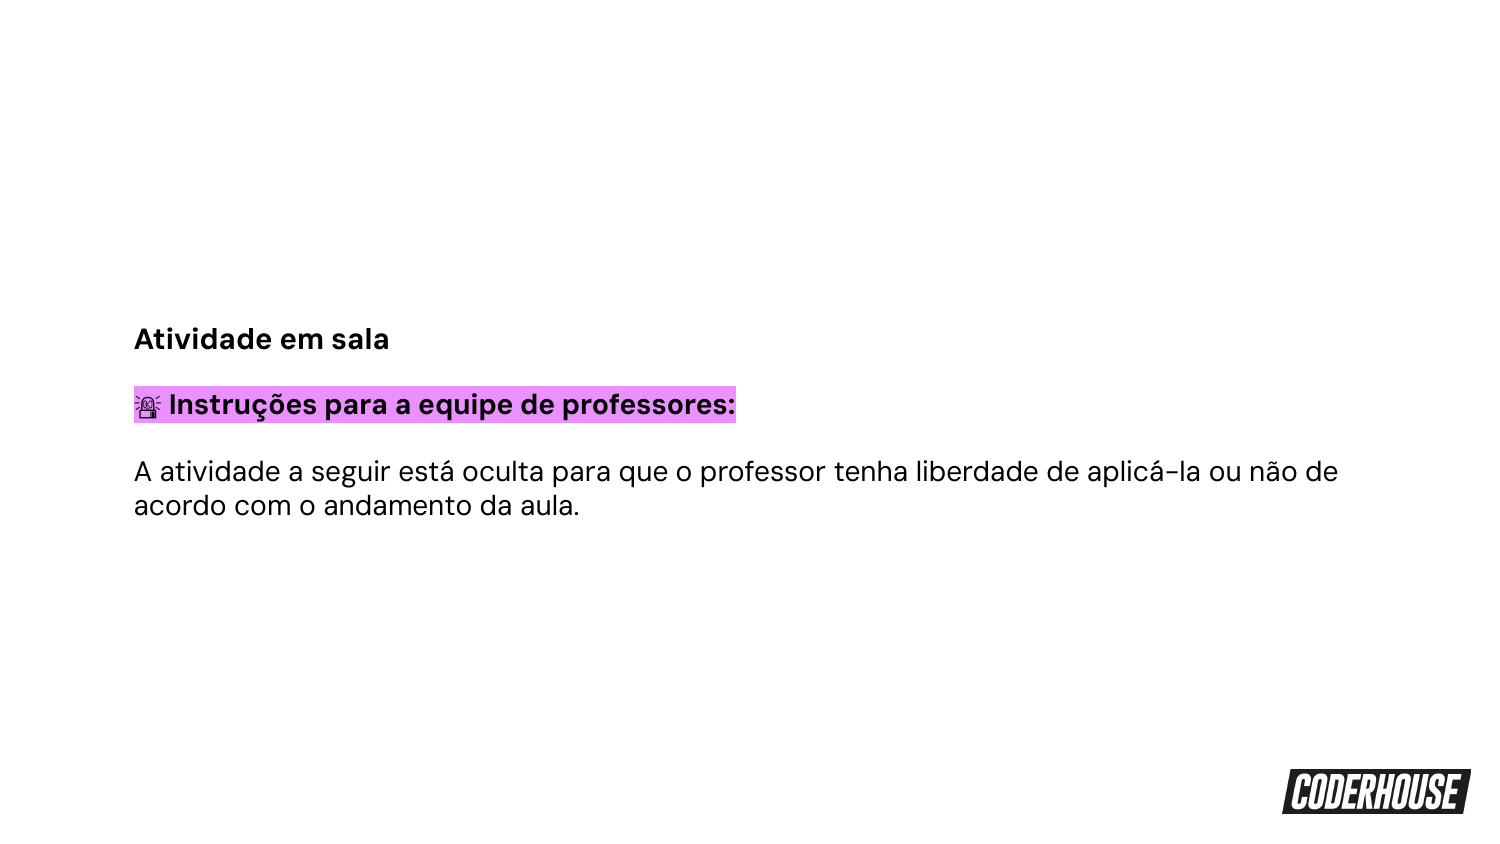

Atividade em sala
🚨 Instruções para a equipe de professores:

A atividade a seguir está oculta para que o professor tenha liberdade de aplicá-la ou não de acordo com o andamento da aula.